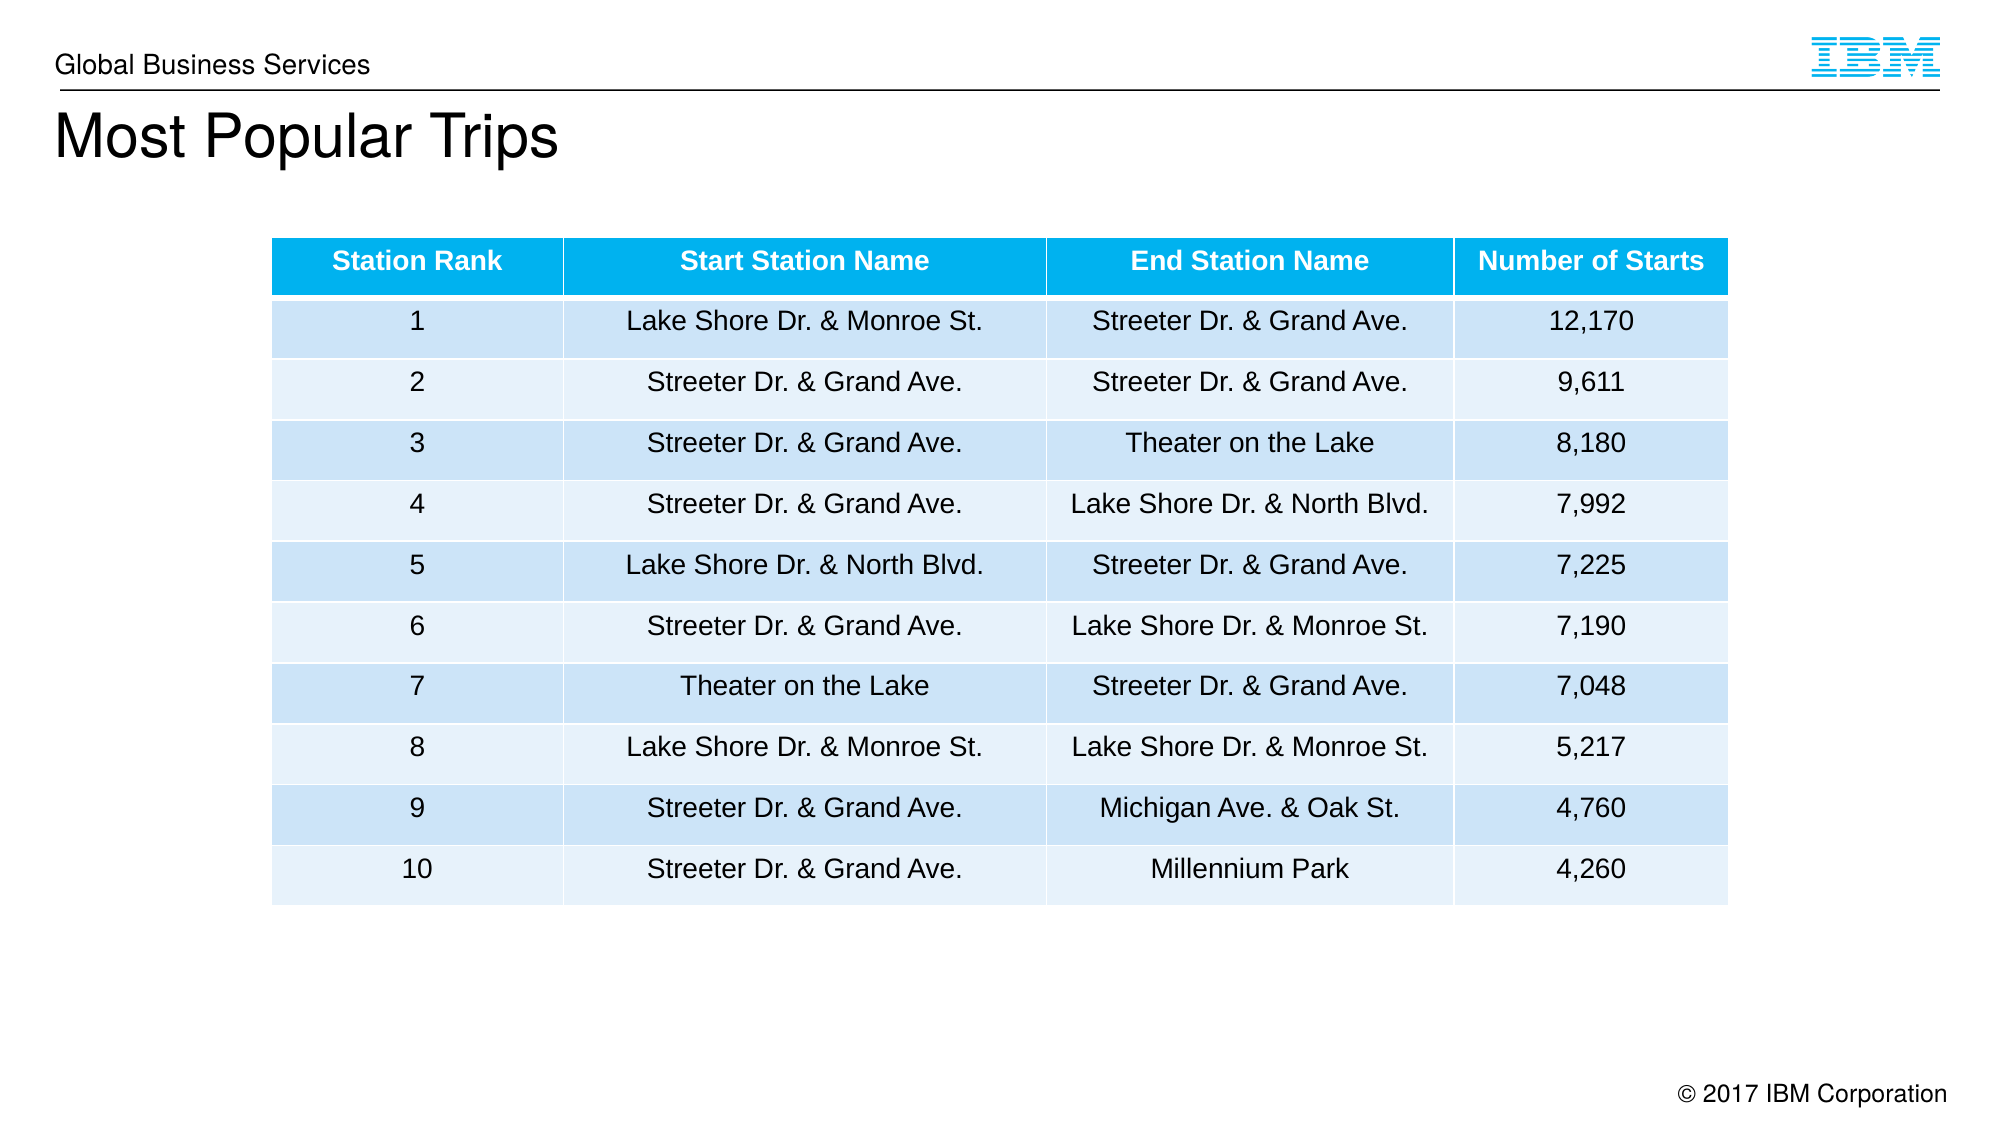

# Most Popular Trips
| Station Rank | Start Station Name | End Station Name | Number of Starts |
| --- | --- | --- | --- |
| 1 | Lake Shore Dr. & Monroe St. | Streeter Dr. & Grand Ave. | 12,170 |
| 2 | Streeter Dr. & Grand Ave. | Streeter Dr. & Grand Ave. | 9,611 |
| 3 | Streeter Dr. & Grand Ave. | Theater on the Lake | 8,180 |
| 4 | Streeter Dr. & Grand Ave. | Lake Shore Dr. & North Blvd. | 7,992 |
| 5 | Lake Shore Dr. & North Blvd. | Streeter Dr. & Grand Ave. | 7,225 |
| 6 | Streeter Dr. & Grand Ave. | Lake Shore Dr. & Monroe St. | 7,190 |
| 7 | Theater on the Lake | Streeter Dr. & Grand Ave. | 7,048 |
| 8 | Lake Shore Dr. & Monroe St. | Lake Shore Dr. & Monroe St. | 5,217 |
| 9 | Streeter Dr. & Grand Ave. | Michigan Ave. & Oak St. | 4,760 |
| 10 | Streeter Dr. & Grand Ave. | Millennium Park | 4,260 |